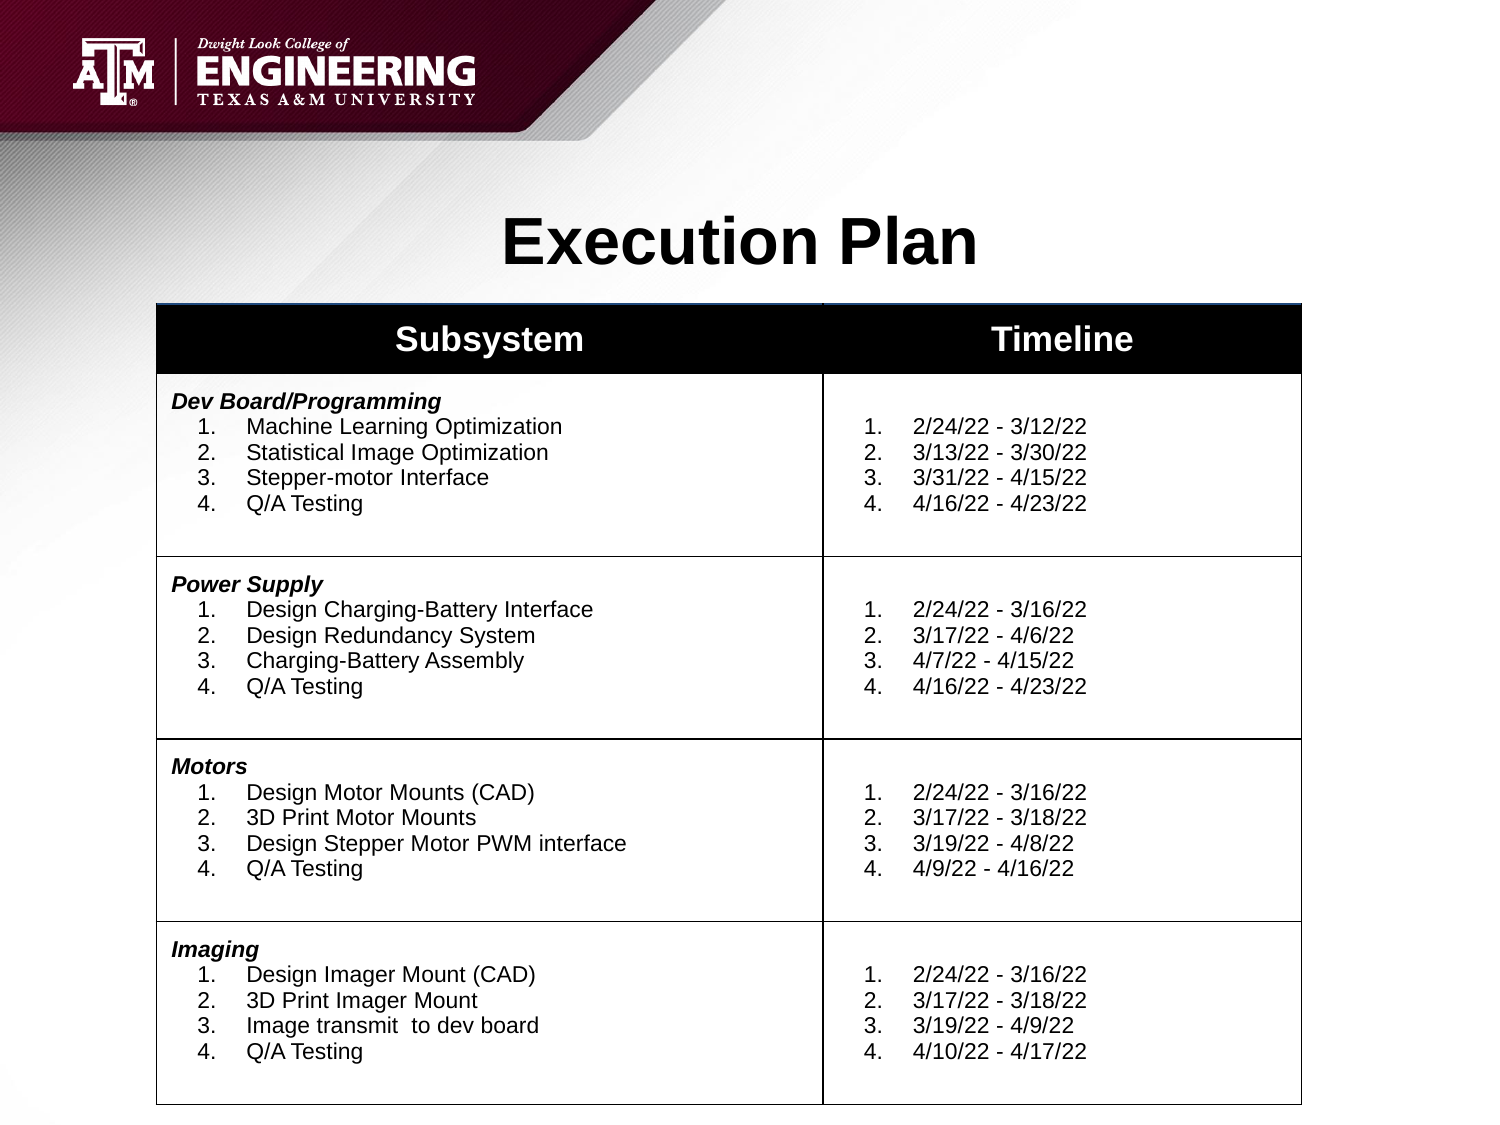

# Execution Plan
| Subsystem | Timeline |
| --- | --- |
| Dev Board/Programming Machine Learning Optimization Statistical Image Optimization Stepper-motor Interface Q/A Testing | 2/24/22 - 3/12/22 3/13/22 - 3/30/22 3/31/22 - 4/15/22 4/16/22 - 4/23/22 |
| Power Supply Design Charging-Battery Interface Design Redundancy System Charging-Battery Assembly Q/A Testing | 2/24/22 - 3/16/22 3/17/22 - 4/6/22 4/7/22 - 4/15/22 4/16/22 - 4/23/22 |
| Motors Design Motor Mounts (CAD) 3D Print Motor Mounts Design Stepper Motor PWM interface Q/A Testing | 2/24/22 - 3/16/22 3/17/22 - 3/18/22 3/19/22 - 4/8/22 4/9/22 - 4/16/22 |
| Imaging Design Imager Mount (CAD) 3D Print Imager Mount Image transmit to dev board Q/A Testing | 2/24/22 - 3/16/22 3/17/22 - 3/18/22 3/19/22 - 4/9/22 4/10/22 - 4/17/22 |